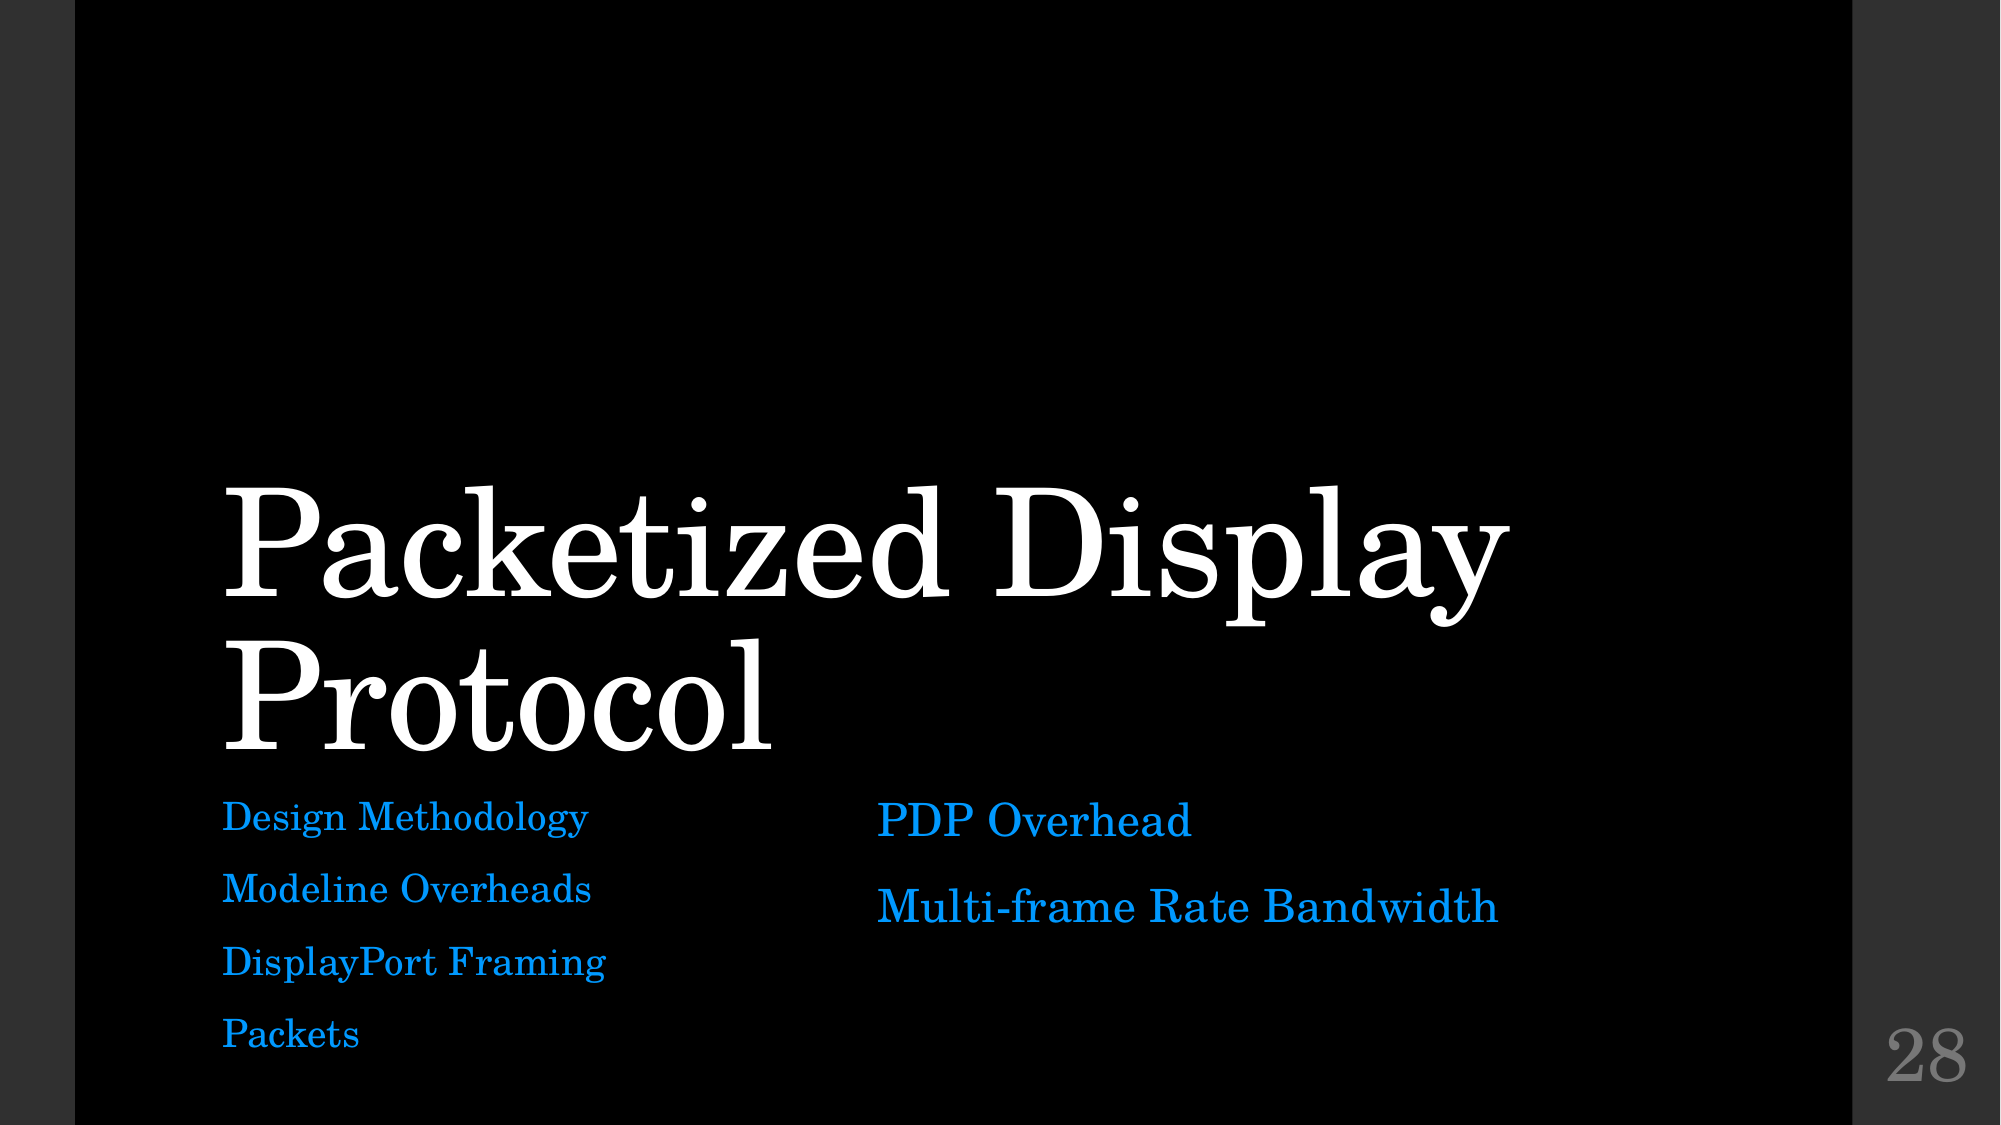

# Packetized Display Protocol
Design Methodology
Modeline Overheads
DisplayPort Framing
Packets
PDP Overhead
Multi-frame Rate Bandwidth
28